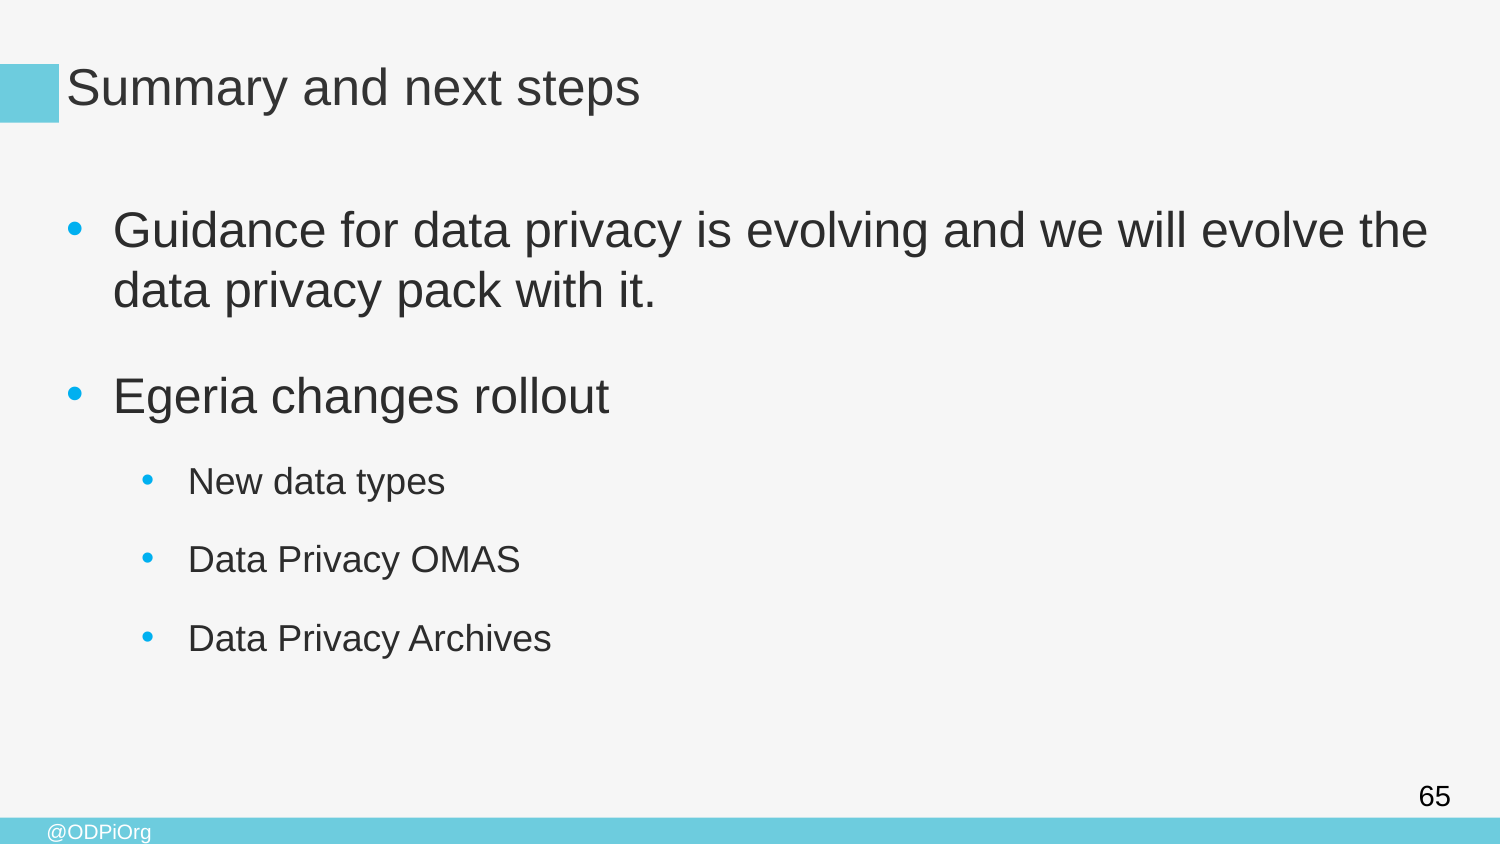

# Summary and next steps
Guidance for data privacy is evolving and we will evolve the data privacy pack with it.
Egeria changes rollout
New data types
Data Privacy OMAS
Data Privacy Archives
65